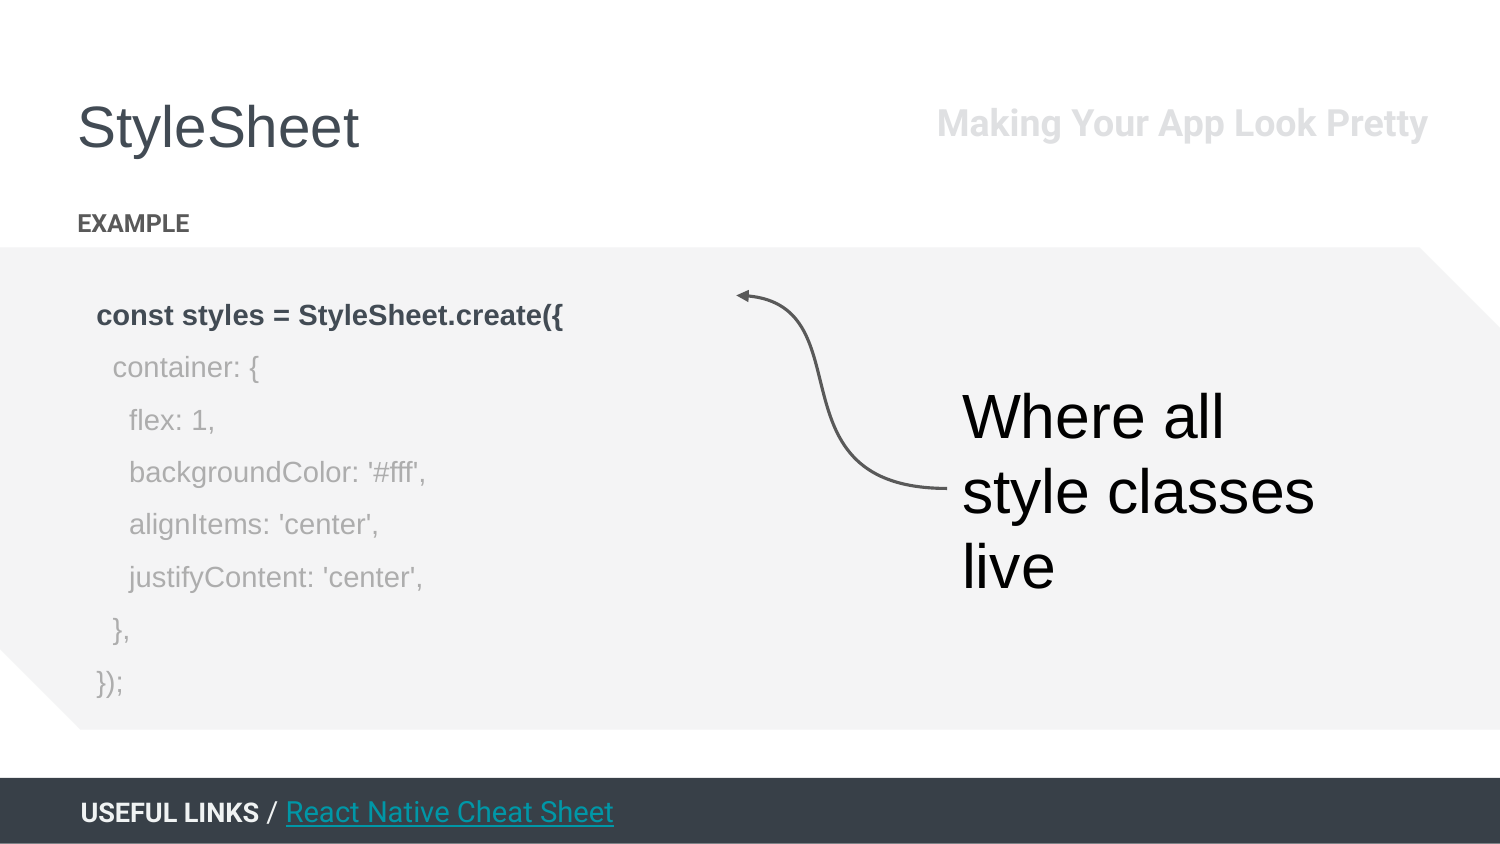

StyleSheet
Making Your App Look Pretty
EXAMPLE

const styles = StyleSheet.create({
  container: {
    flex: 1,
    backgroundColor: '#fff',
    alignItems: 'center',
    justifyContent: 'center',
  },
});
Where all style classes live
USEFUL LINKS / React Native Cheat Sheet